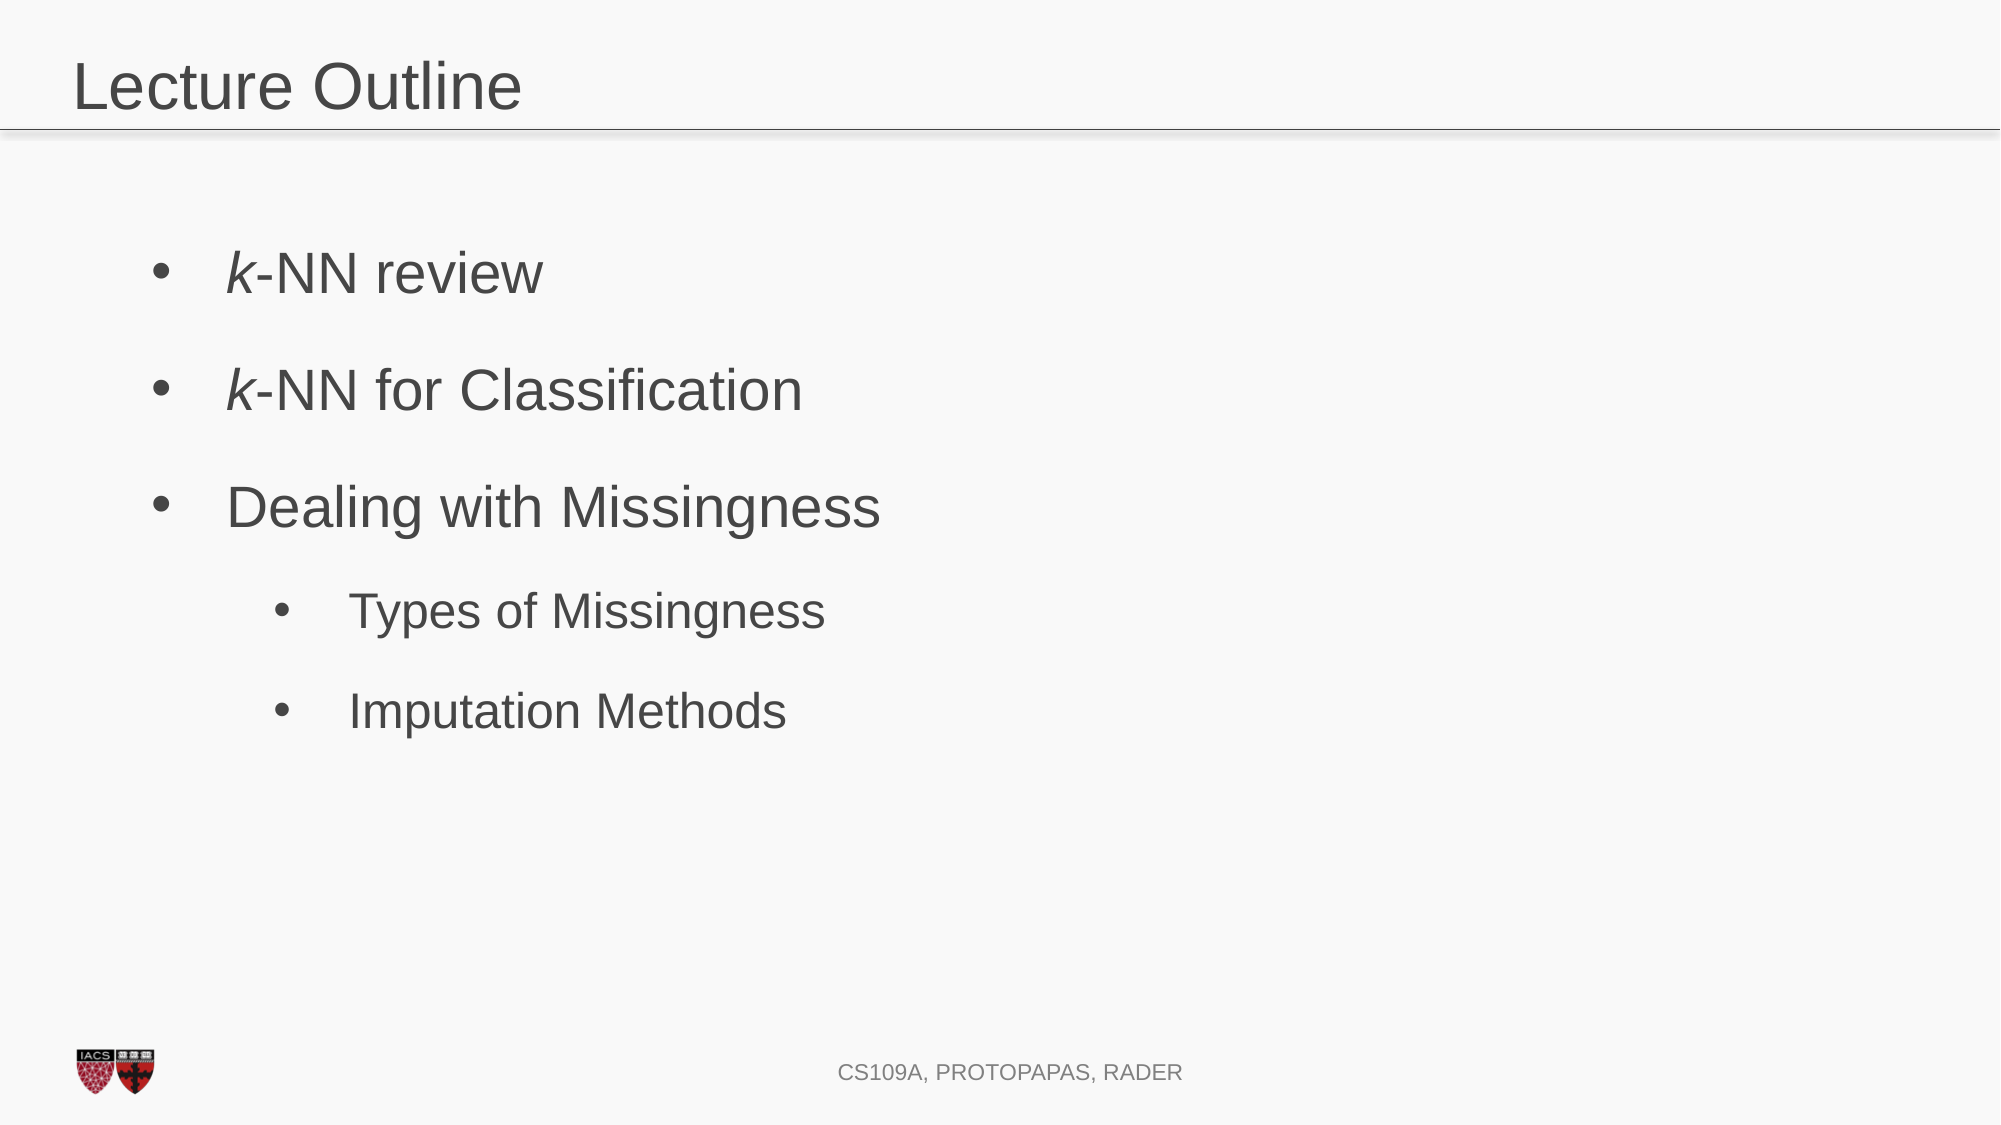

# Lecture Outline
k-NN review
k-NN for Classification
Dealing with Missingness
Types of Missingness
Imputation Methods